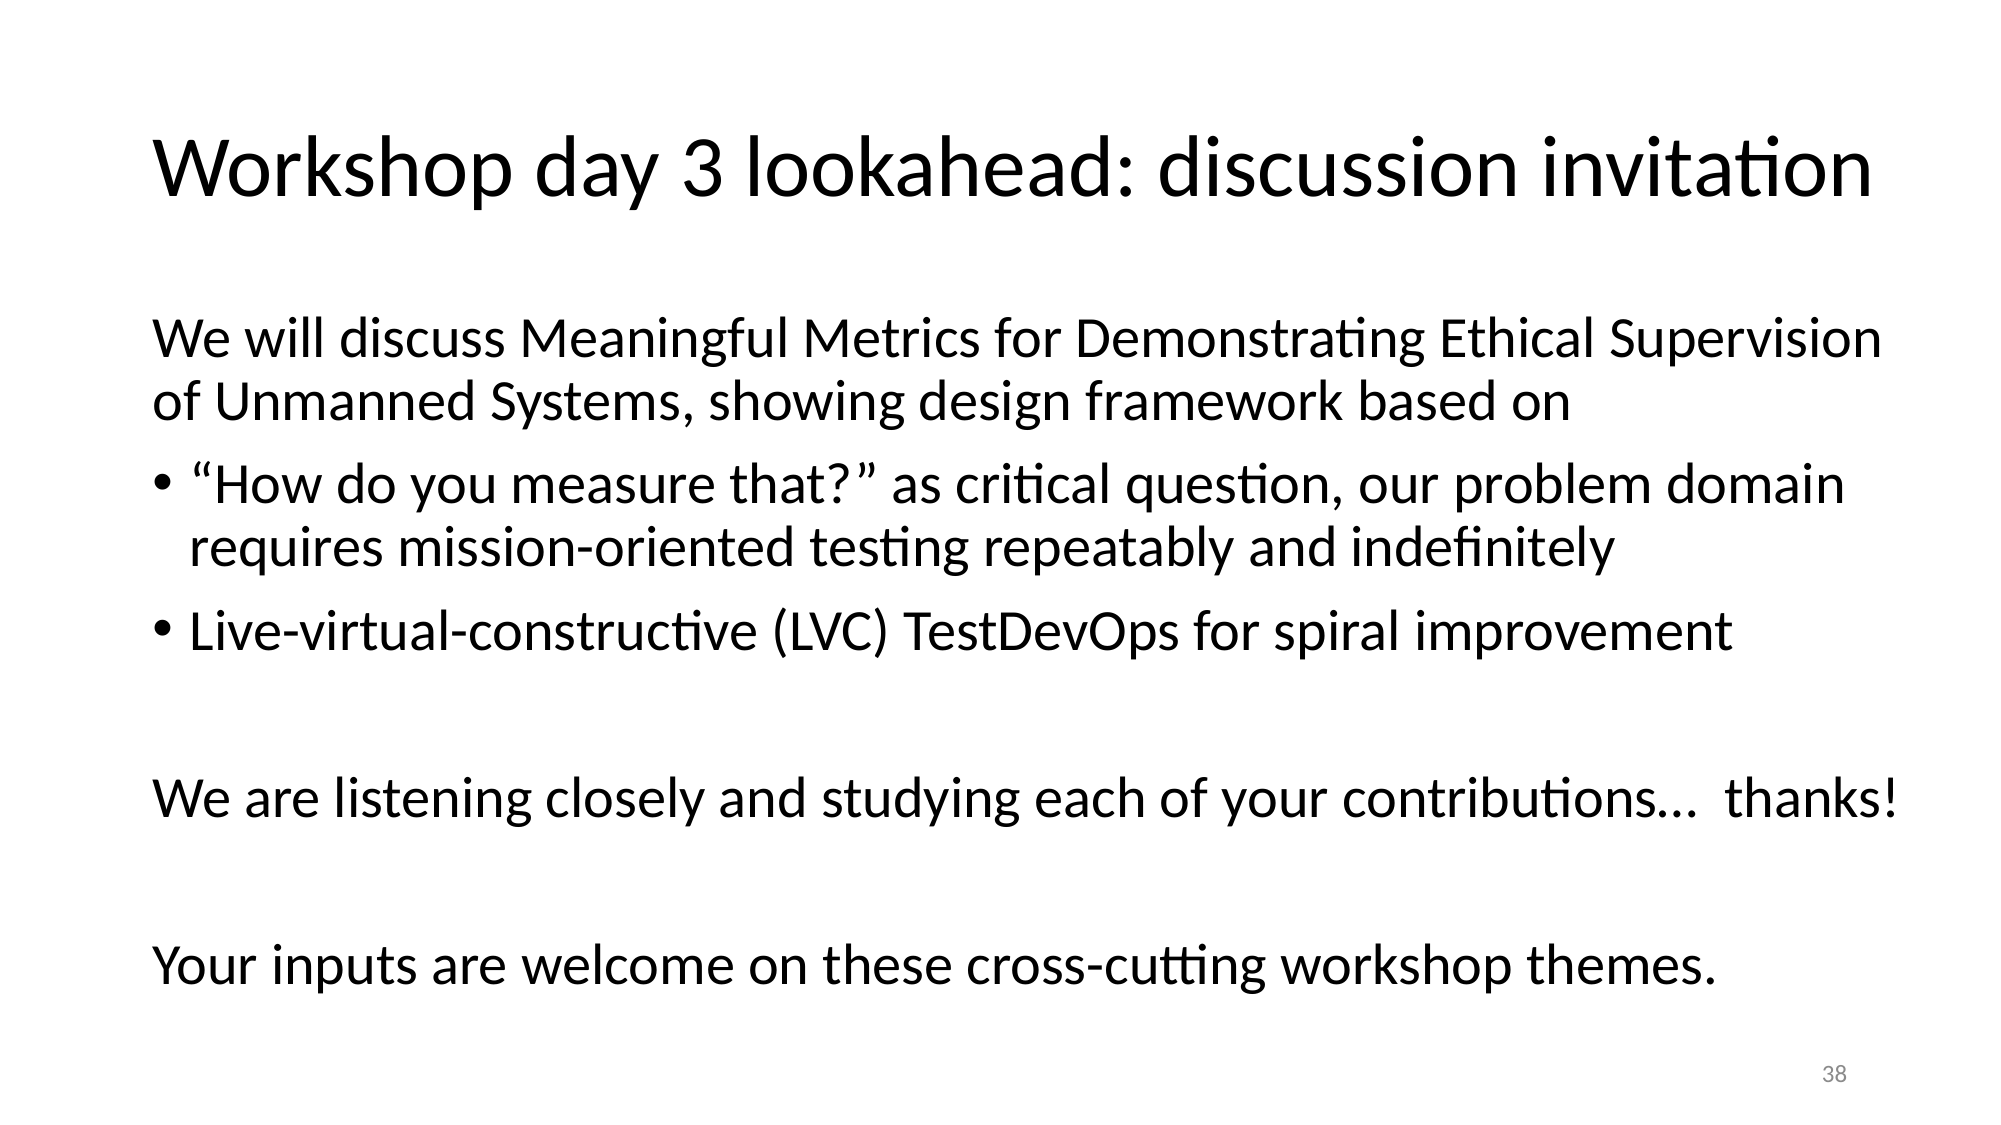

# Workshop day 3 lookahead: discussion invitation
We will discuss Meaningful Metrics for Demonstrating Ethical Supervision of Unmanned Systems, showing design framework based on
“How do you measure that?” as critical question, our problem domain requires mission-oriented testing repeatably and indefinitely
Live-virtual-constructive (LVC) TestDevOps for spiral improvement

We are listening closely and studying each of your contributions…  thanks!

Your inputs are welcome on these cross-cutting workshop themes.
38